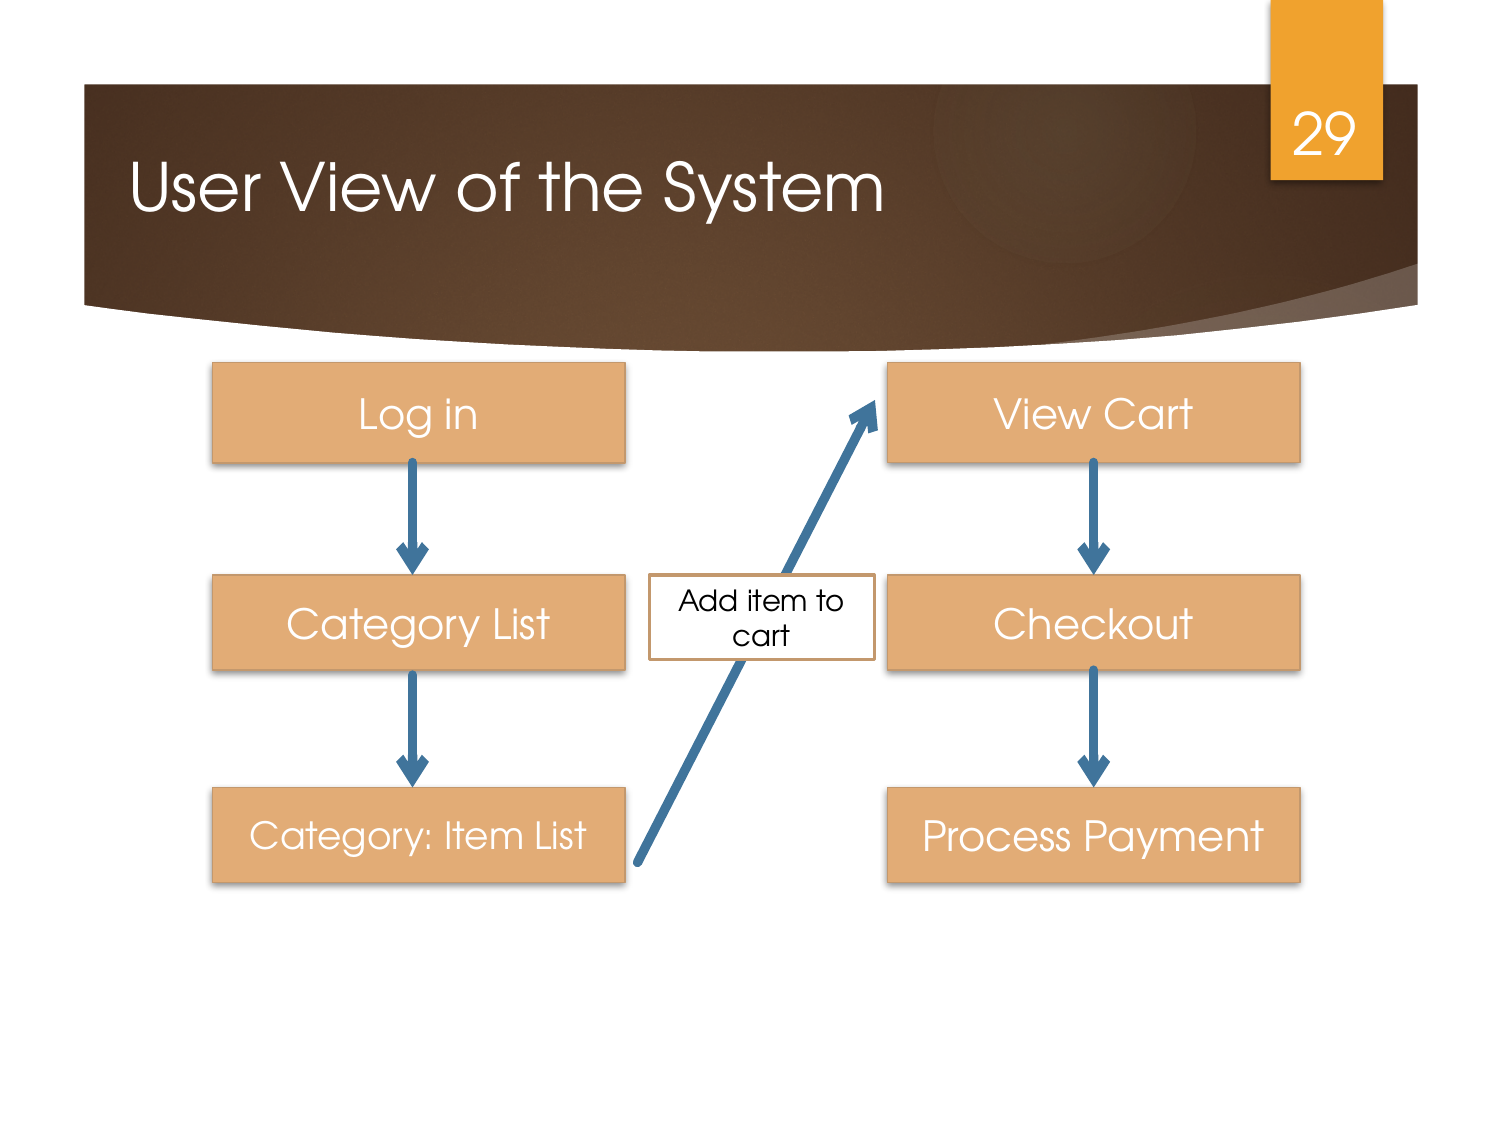

29
# User View of the System
Log in
View Cart
Category List
Add item to cart
Checkout
Category: Item List
Process Payment